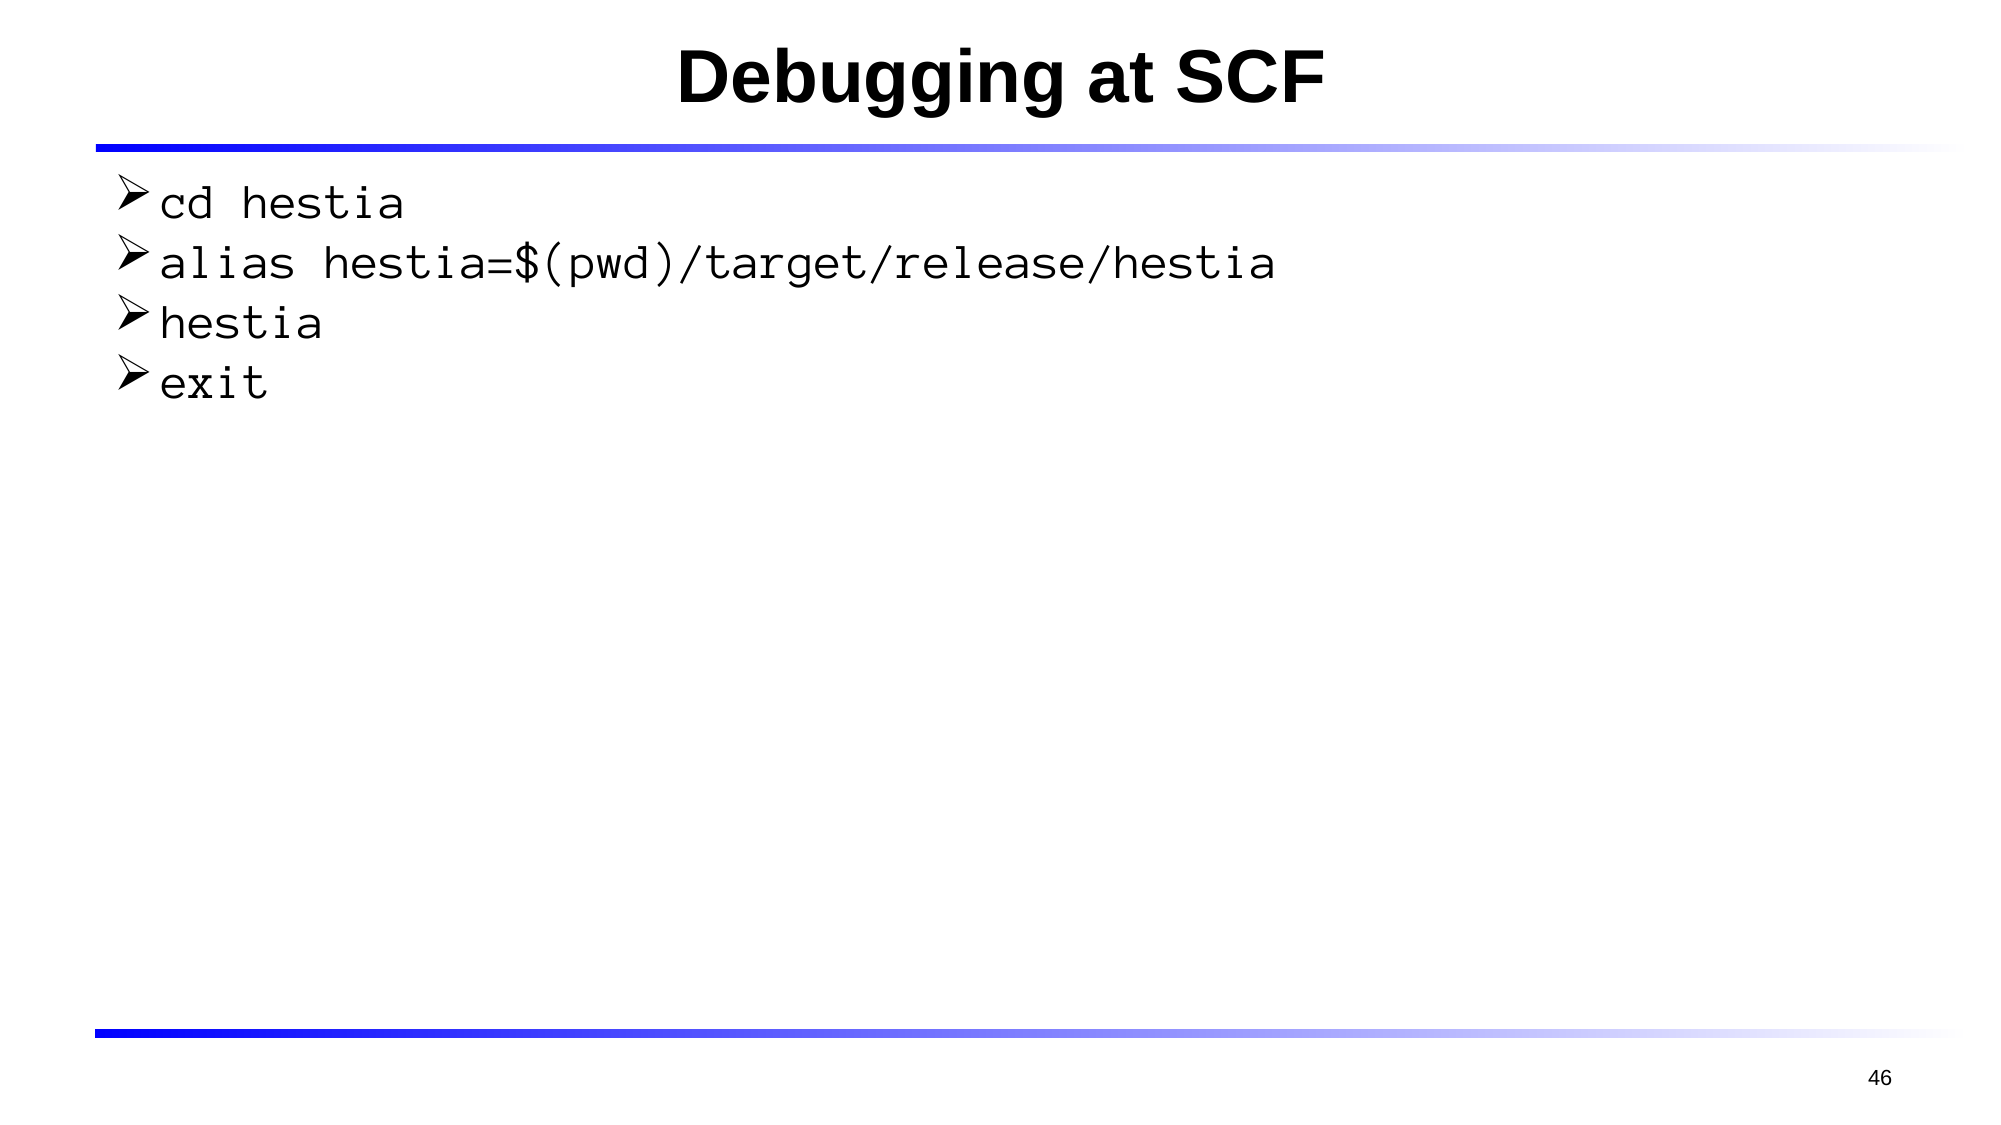

# Debugging at SCF
cd hestia
alias hestia=$(pwd)/target/release/hestia
hestia
exit

46